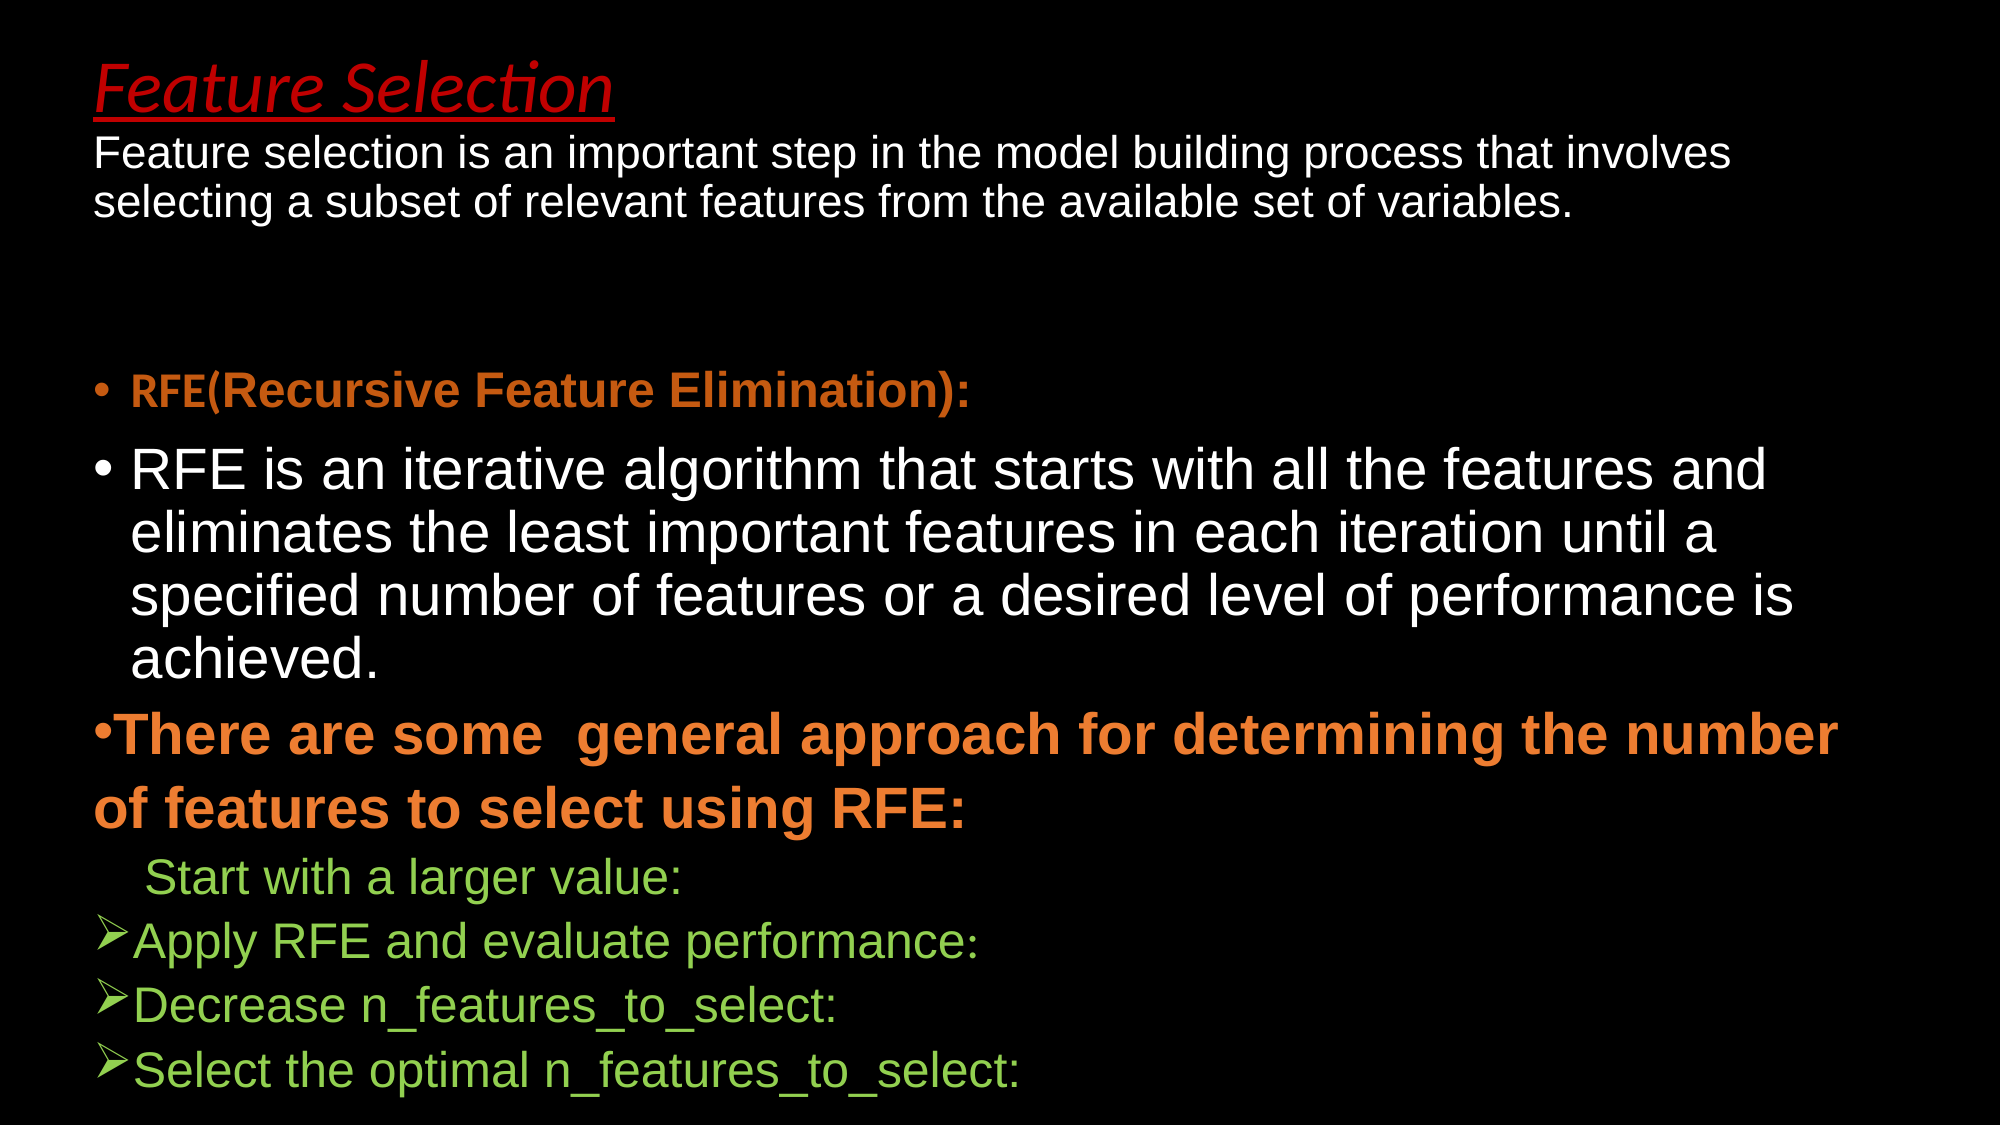

# Feature Selection Feature selection is an important step in the model building process that involves selecting a subset of relevant features from the available set of variables.
RFE(Recursive Feature Elimination):
RFE is an iterative algorithm that starts with all the features and eliminates the least important features in each iteration until a specified number of features or a desired level of performance is achieved.
There are some  general approach for determining the number of features to select using RFE:
 Start with a larger value:
Apply RFE and evaluate performance:
Decrease n_features_to_select:
Select the optimal n_features_to_select: